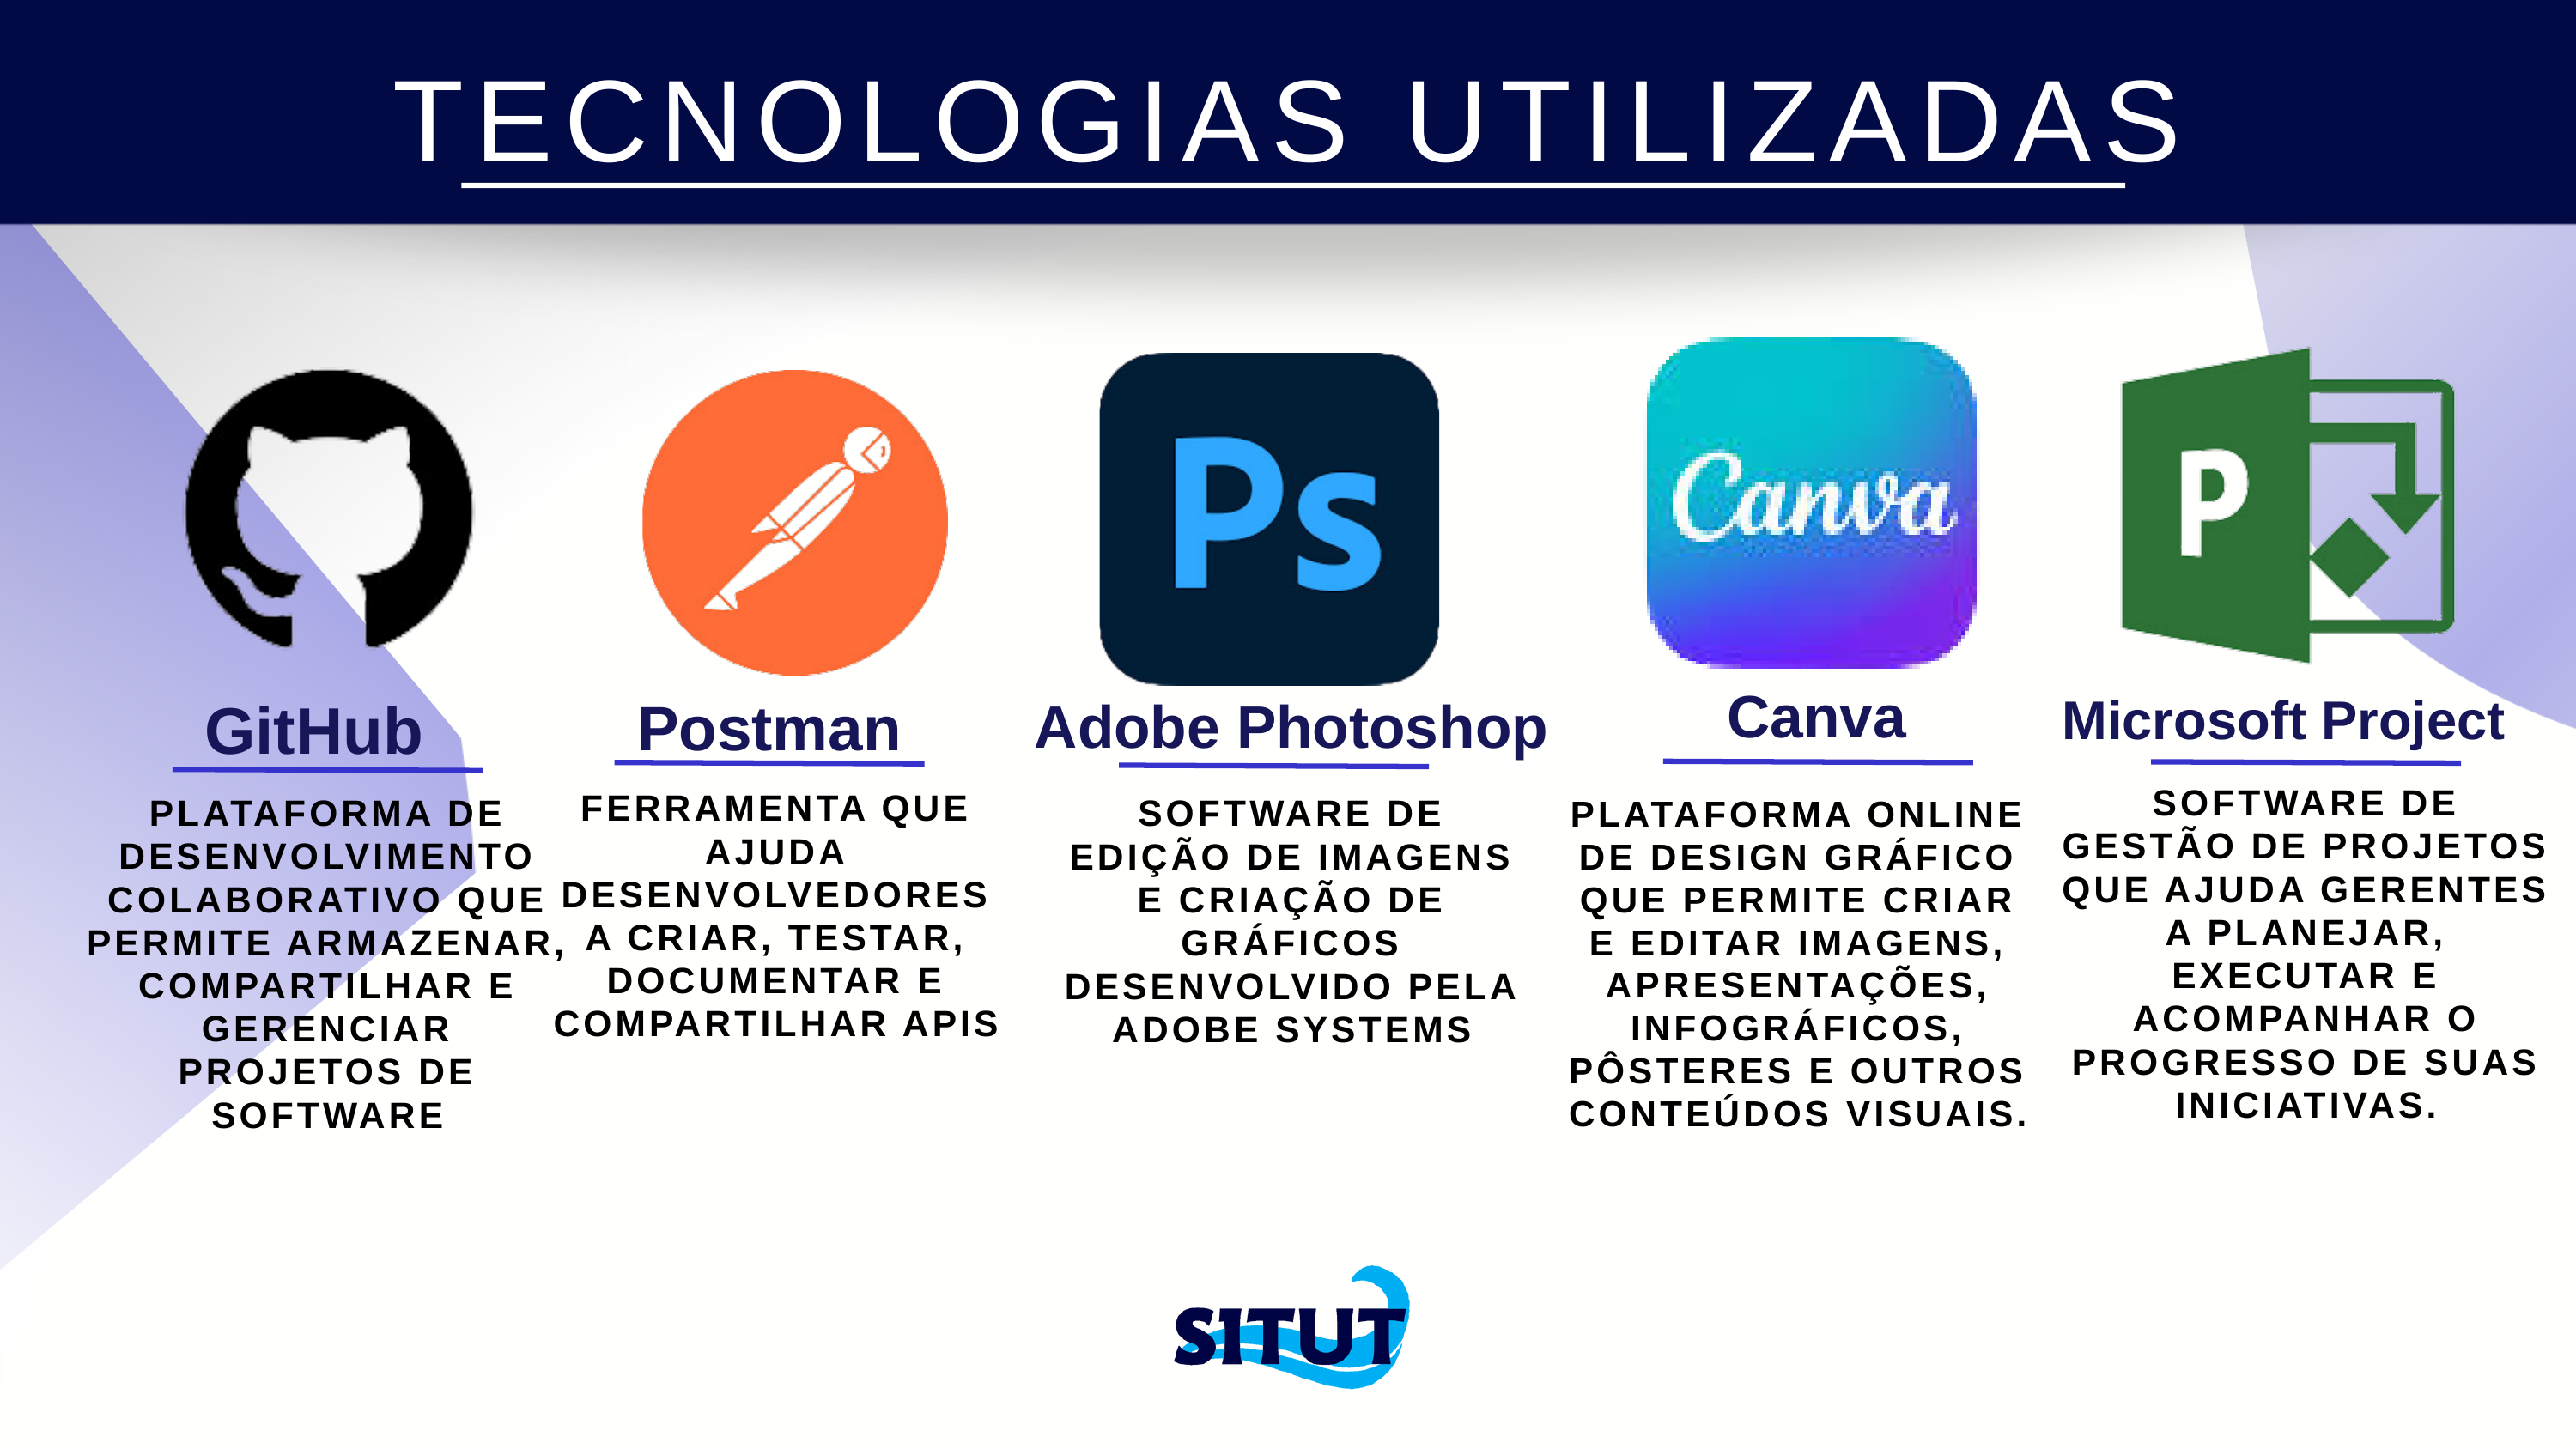

TECNOLOGIAS UTILIZADAS

Canva
Microsoft Project
GitHub
Postman
Adobe Photoshop

SOFTWARE DE GESTÃO DE PROJETOS QUE AJUDA GERENTES A PLANEJAR, EXECUTAR E ACOMPANHAR O PROGRESSO DE SUAS INICIATIVAS.
FERRAMENTA QUE AJUDA DESENVOLVEDORES A CRIAR, TESTAR, DOCUMENTAR E COMPARTILHAR APIS
PLATAFORMA DE DESENVOLVIMENTO COLABORATIVO QUE PERMITE ARMAZENAR, COMPARTILHAR E GERENCIAR PROJETOS DE SOFTWARE
SOFTWARE DE EDIÇÃO DE IMAGENS E CRIAÇÃO DE GRÁFICOS DESENVOLVIDO PELA ADOBE SYSTEMS
PLATAFORMA ONLINE DE DESIGN GRÁFICO QUE PERMITE CRIAR E EDITAR IMAGENS, APRESENTAÇÕES, INFOGRÁFICOS, PÔSTERES E OUTROS CONTEÚDOS VISUAIS.